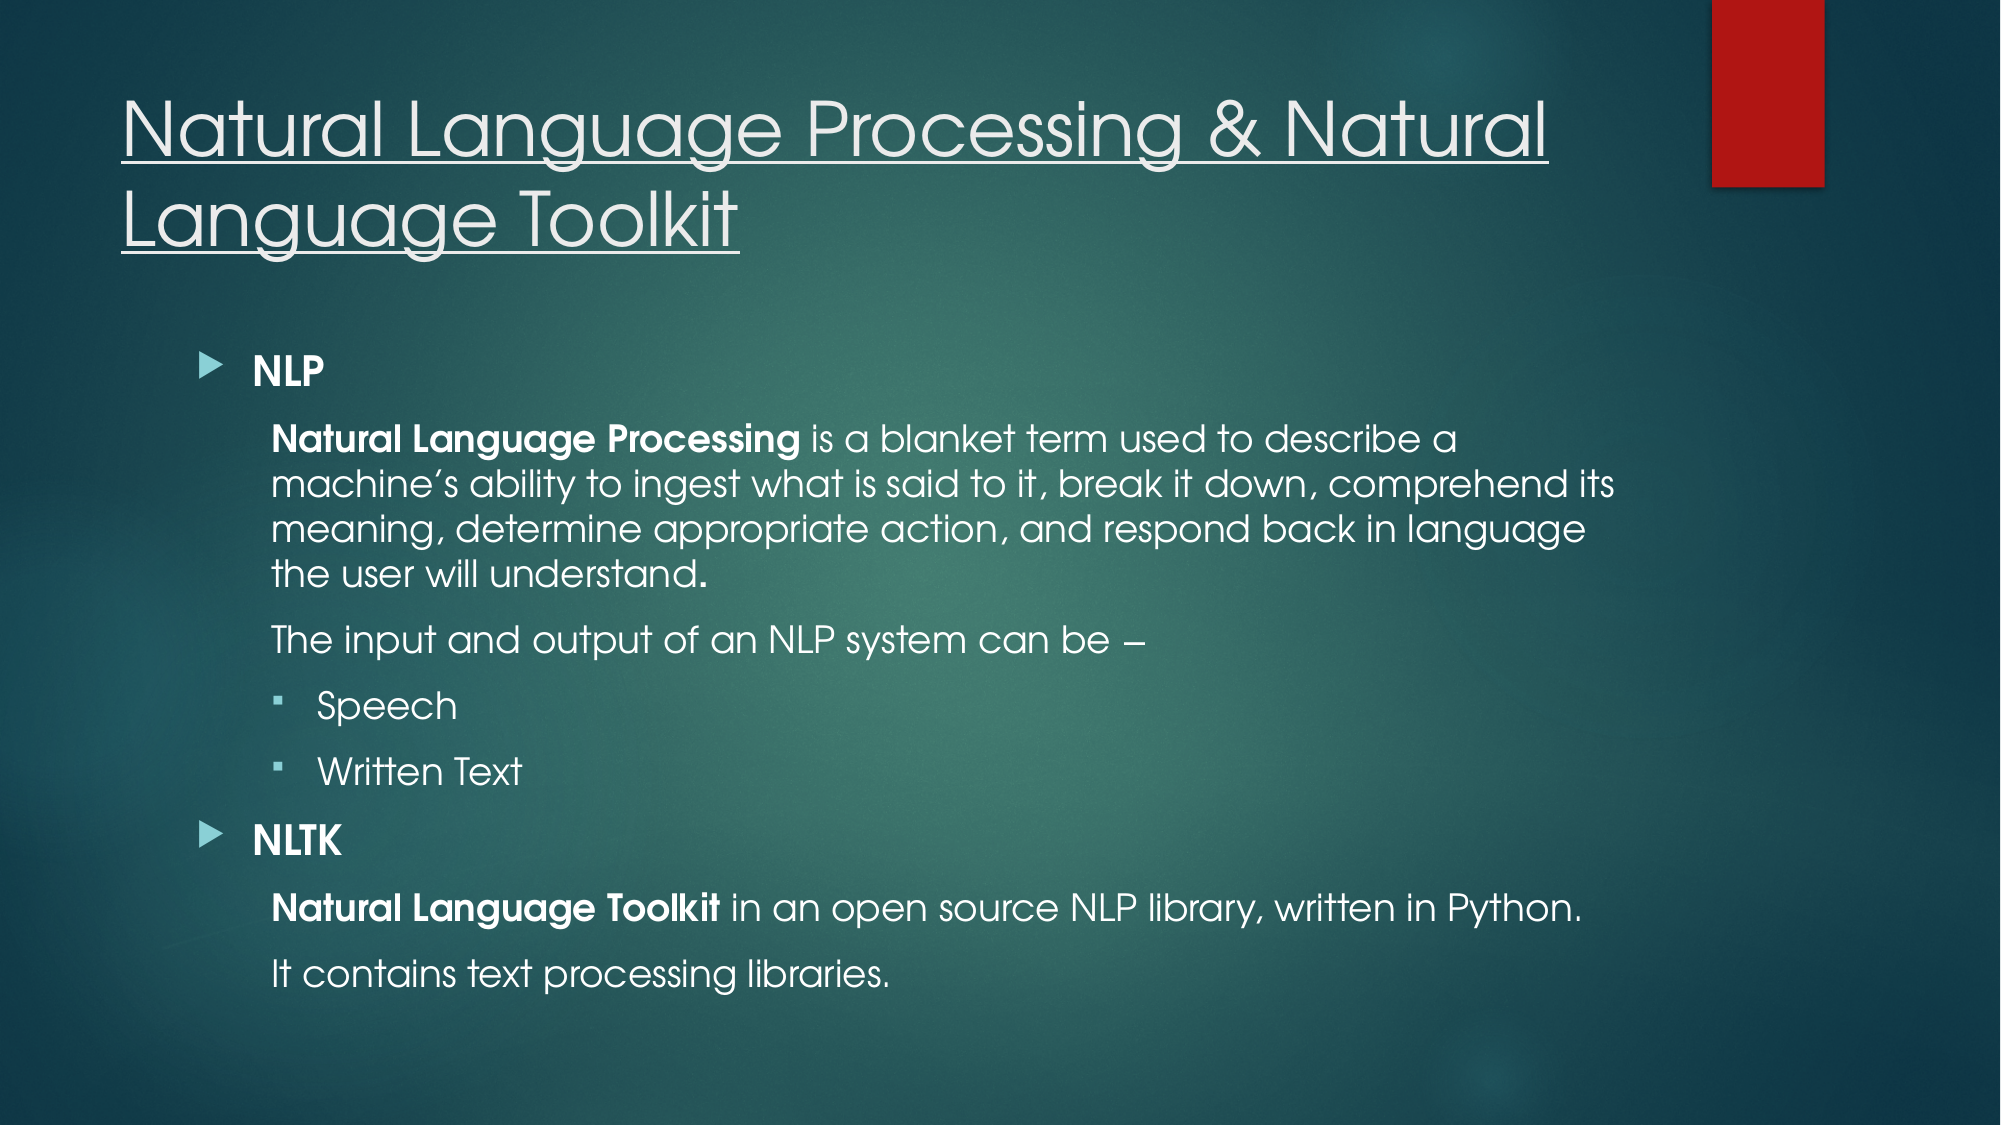

# Natural Language Processing & Natural Language Toolkit
NLP
Natural Language Processing is a blanket term used to describe a machine’s ability to ingest what is said to it, break it down, comprehend its meaning, determine appropriate action, and respond back in language the user will understand.
The input and output of an NLP system can be −
Speech
Written Text
NLTK
Natural Language Toolkit in an open source NLP library, written in Python.
It contains text processing libraries.